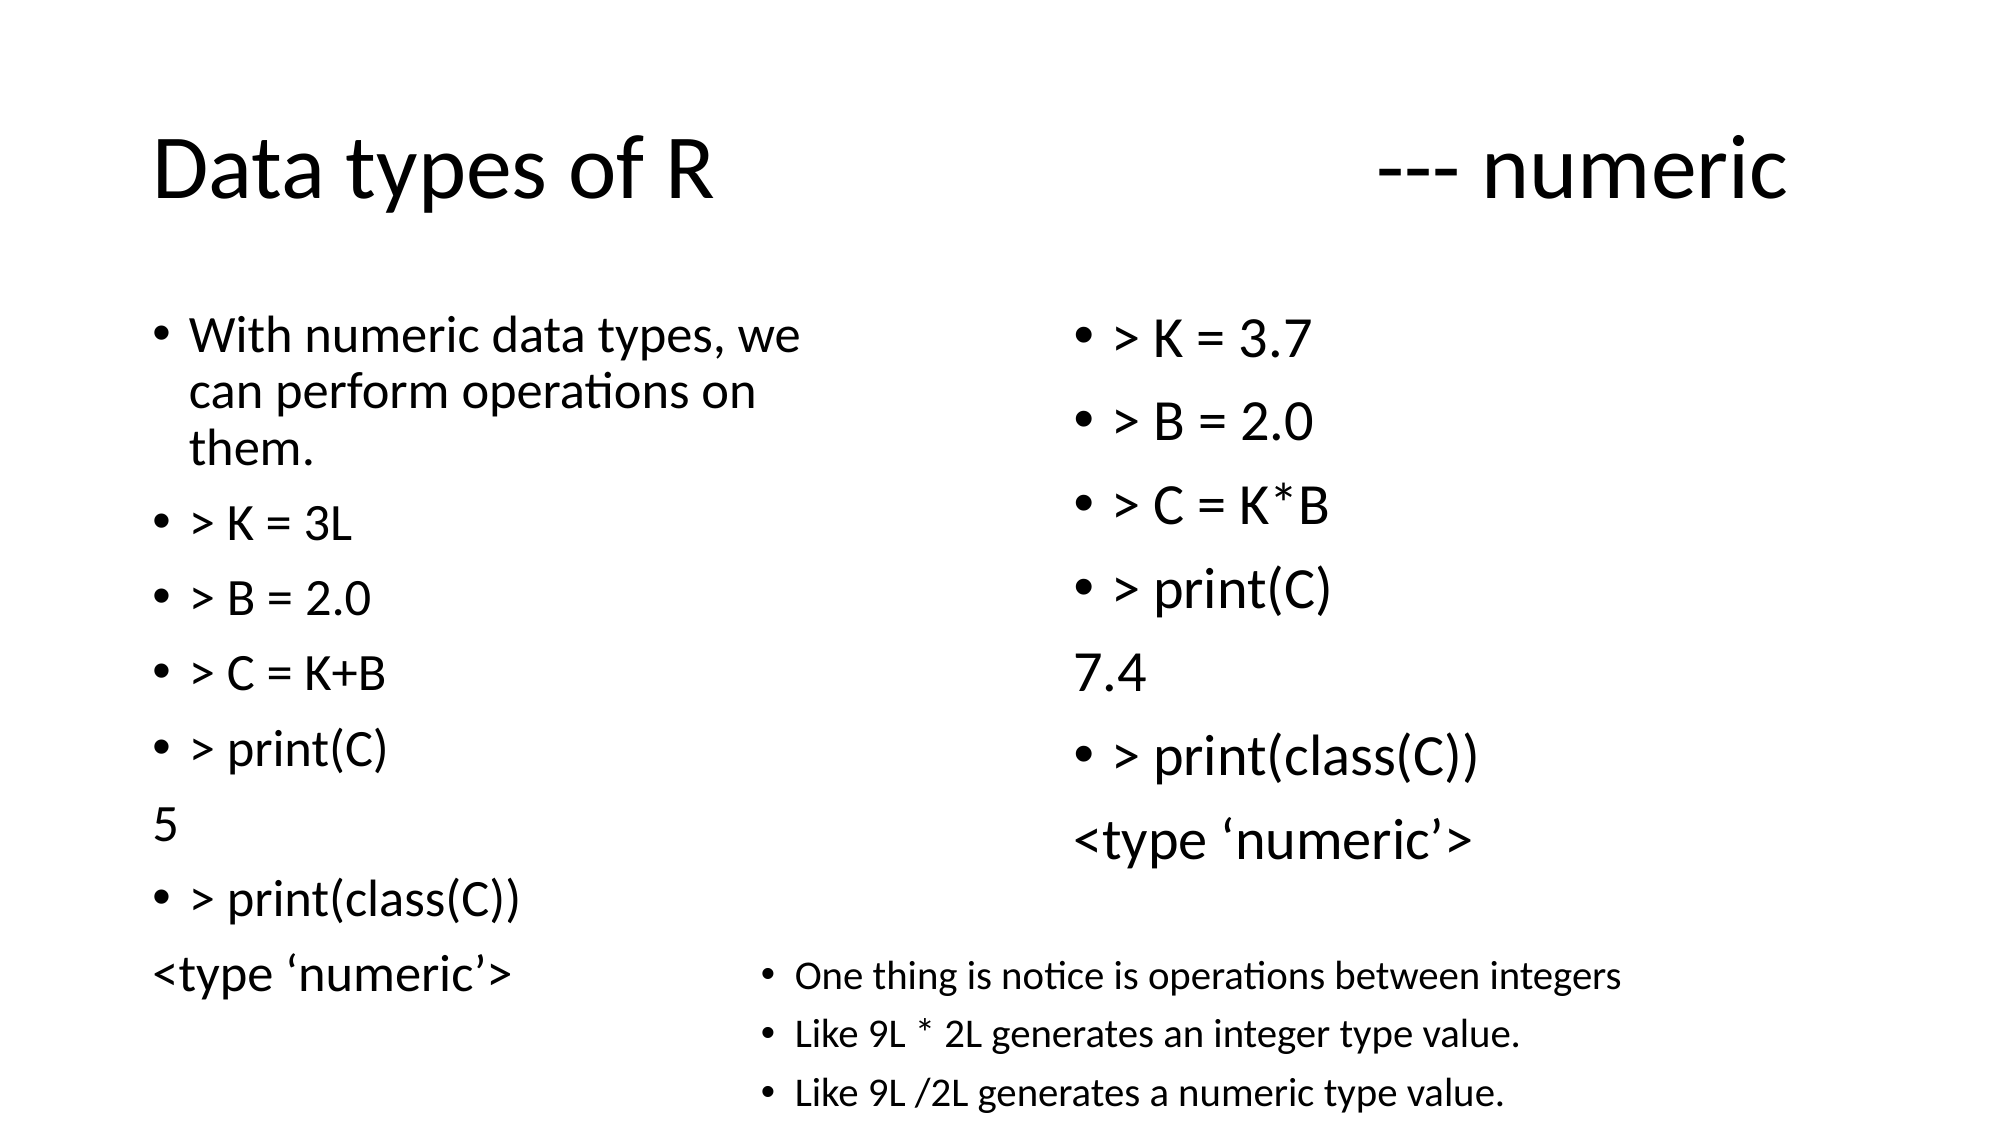

# Data types of R                                --- numeric
With numeric data types, we can perform operations on them.
> K = 3L
> B = 2.0
> C = K+B
> print(C)
5
> print(class(C))
<type ‘numeric’>
> K = 3.7
> B = 2.0
> C = K*B
> print(C)
7.4
> print(class(C))
<type ‘numeric’>
One thing is notice is operations between integers
Like 9L * 2L generates an integer type value.
Like 9L /2L generates a numeric type value.